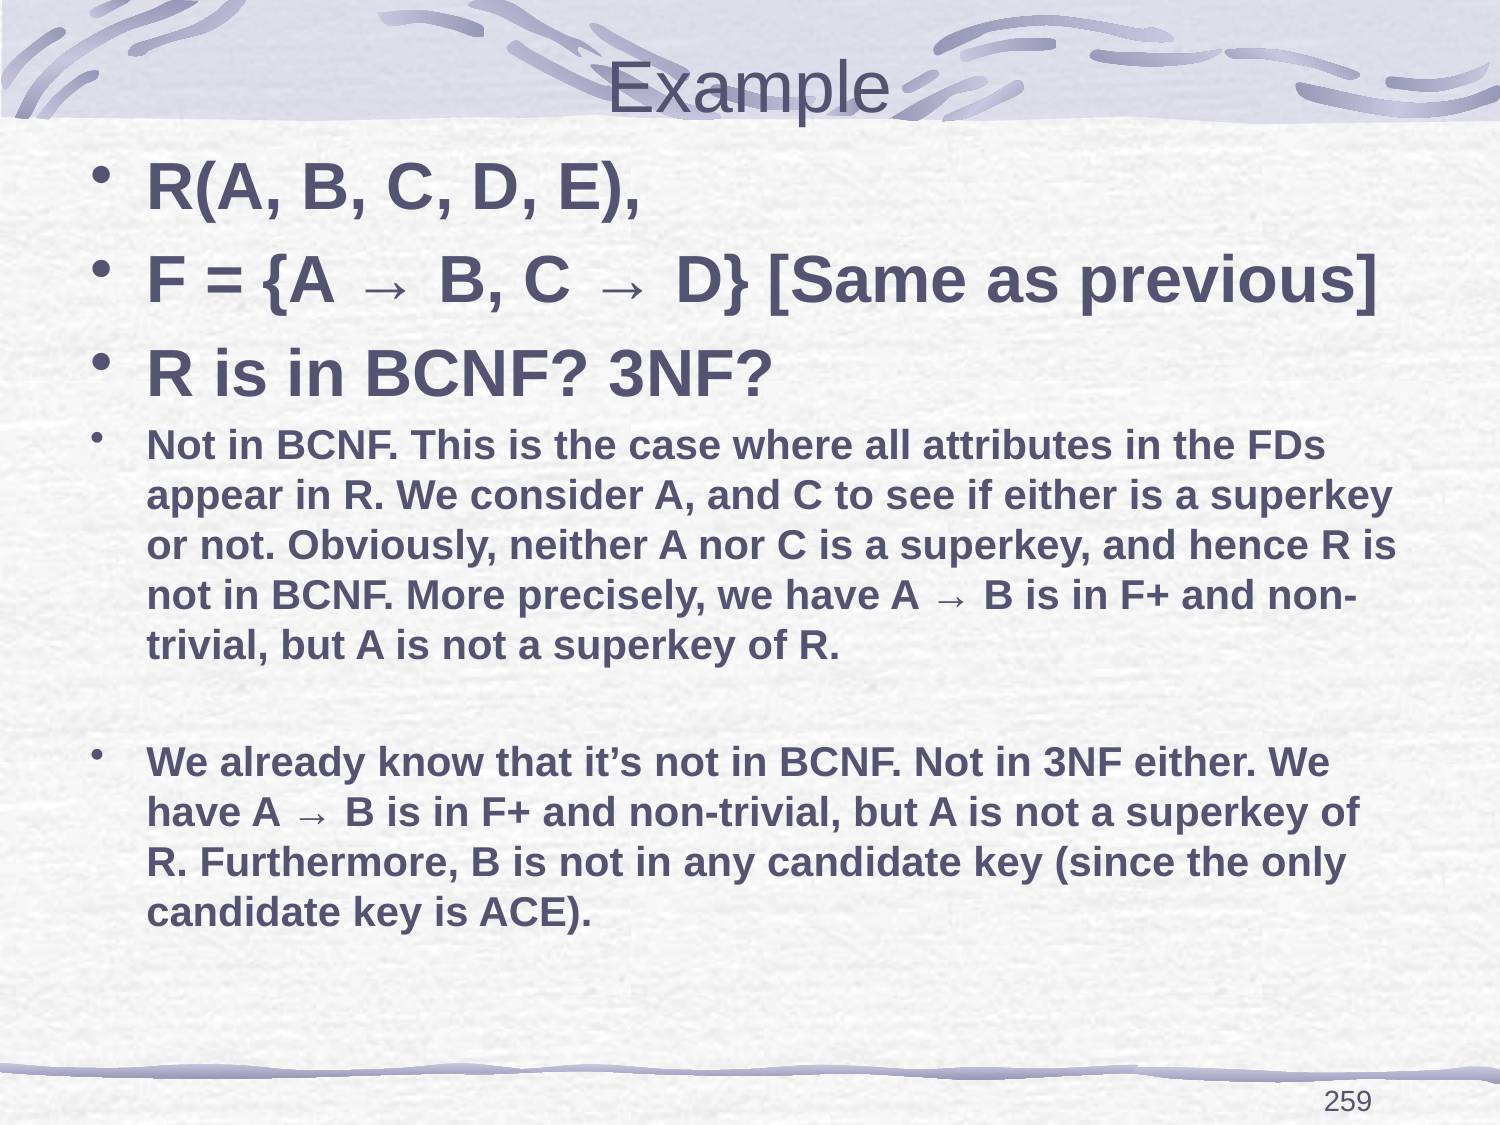

# Example
R(A, B, C, D, E),
F = {A → B, C → D} [Same as previous]
R is in BCNF? 3NF?
Not in BCNF. This is the case where all attributes in the FDs appear in R. We consider A, and C to see if either is a superkey or not. Obviously, neither A nor C is a superkey, and hence R is not in BCNF. More precisely, we have A → B is in F+ and non-trivial, but A is not a superkey of R.

We already know that it’s not in BCNF. Not in 3NF either. We have A → B is in F+ and non-trivial, but A is not a superkey of R. Furthermore, B is not in any candidate key (since the only candidate key is ACE).

259